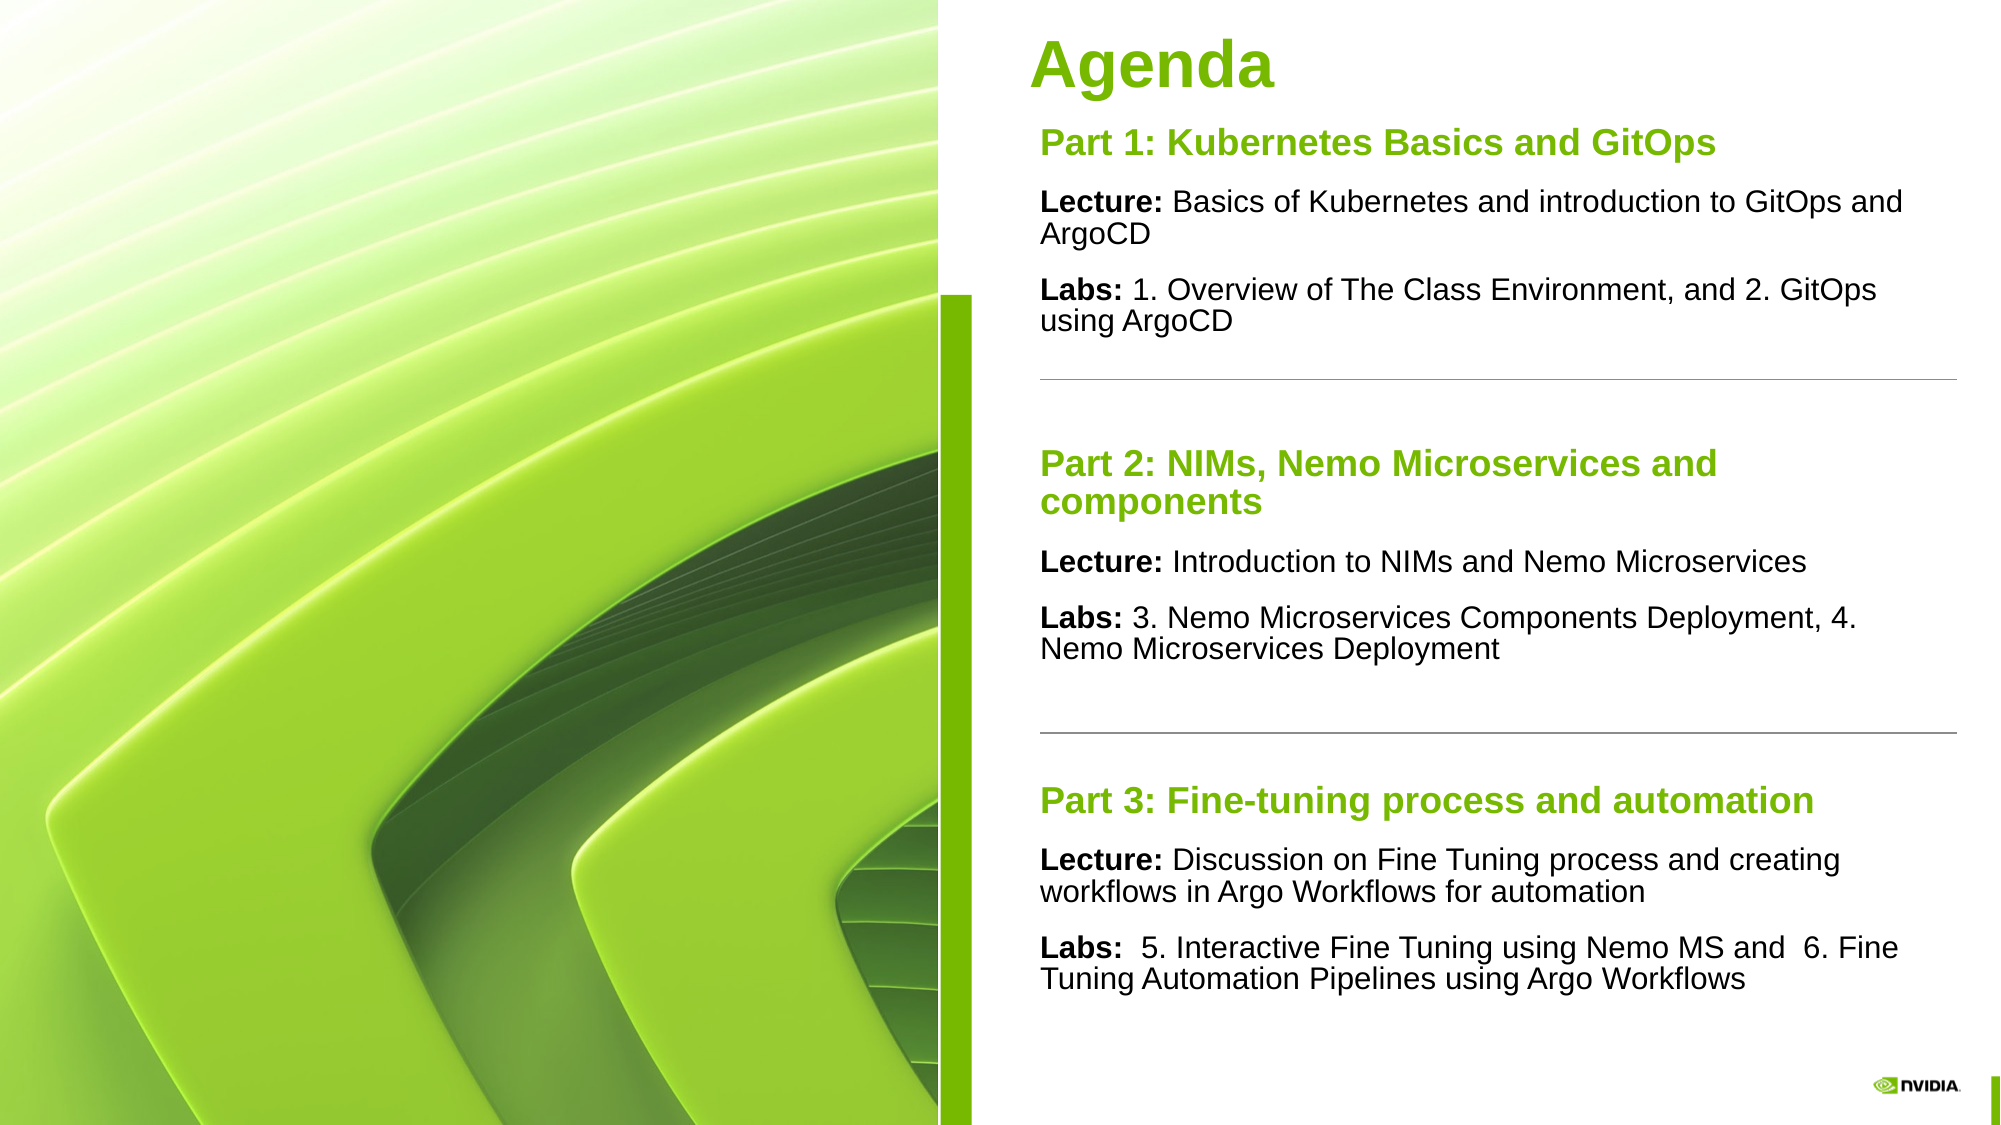

Agenda
| Part 1: Kubernetes Basics and GitOps Lecture: Basics of Kubernetes and introduction to GitOps and ArgoCD Labs: 1. Overview of The Class Environment, and 2. GitOps using ArgoCD |
| --- |
| Part 2: NIMs, Nemo Microservices and components Lecture: Introduction to NIMs and Nemo Microservices Labs: 3. Nemo Microservices Components Deployment, 4. Nemo Microservices Deployment |
| Part 3: Fine-tuning process and automation Lecture: Discussion on Fine Tuning process and creating workflows in Argo Workflows for automation Labs: 5. Interactive Fine Tuning using Nemo MS and 6. Fine Tuning Automation Pipelines using Argo Workflows |